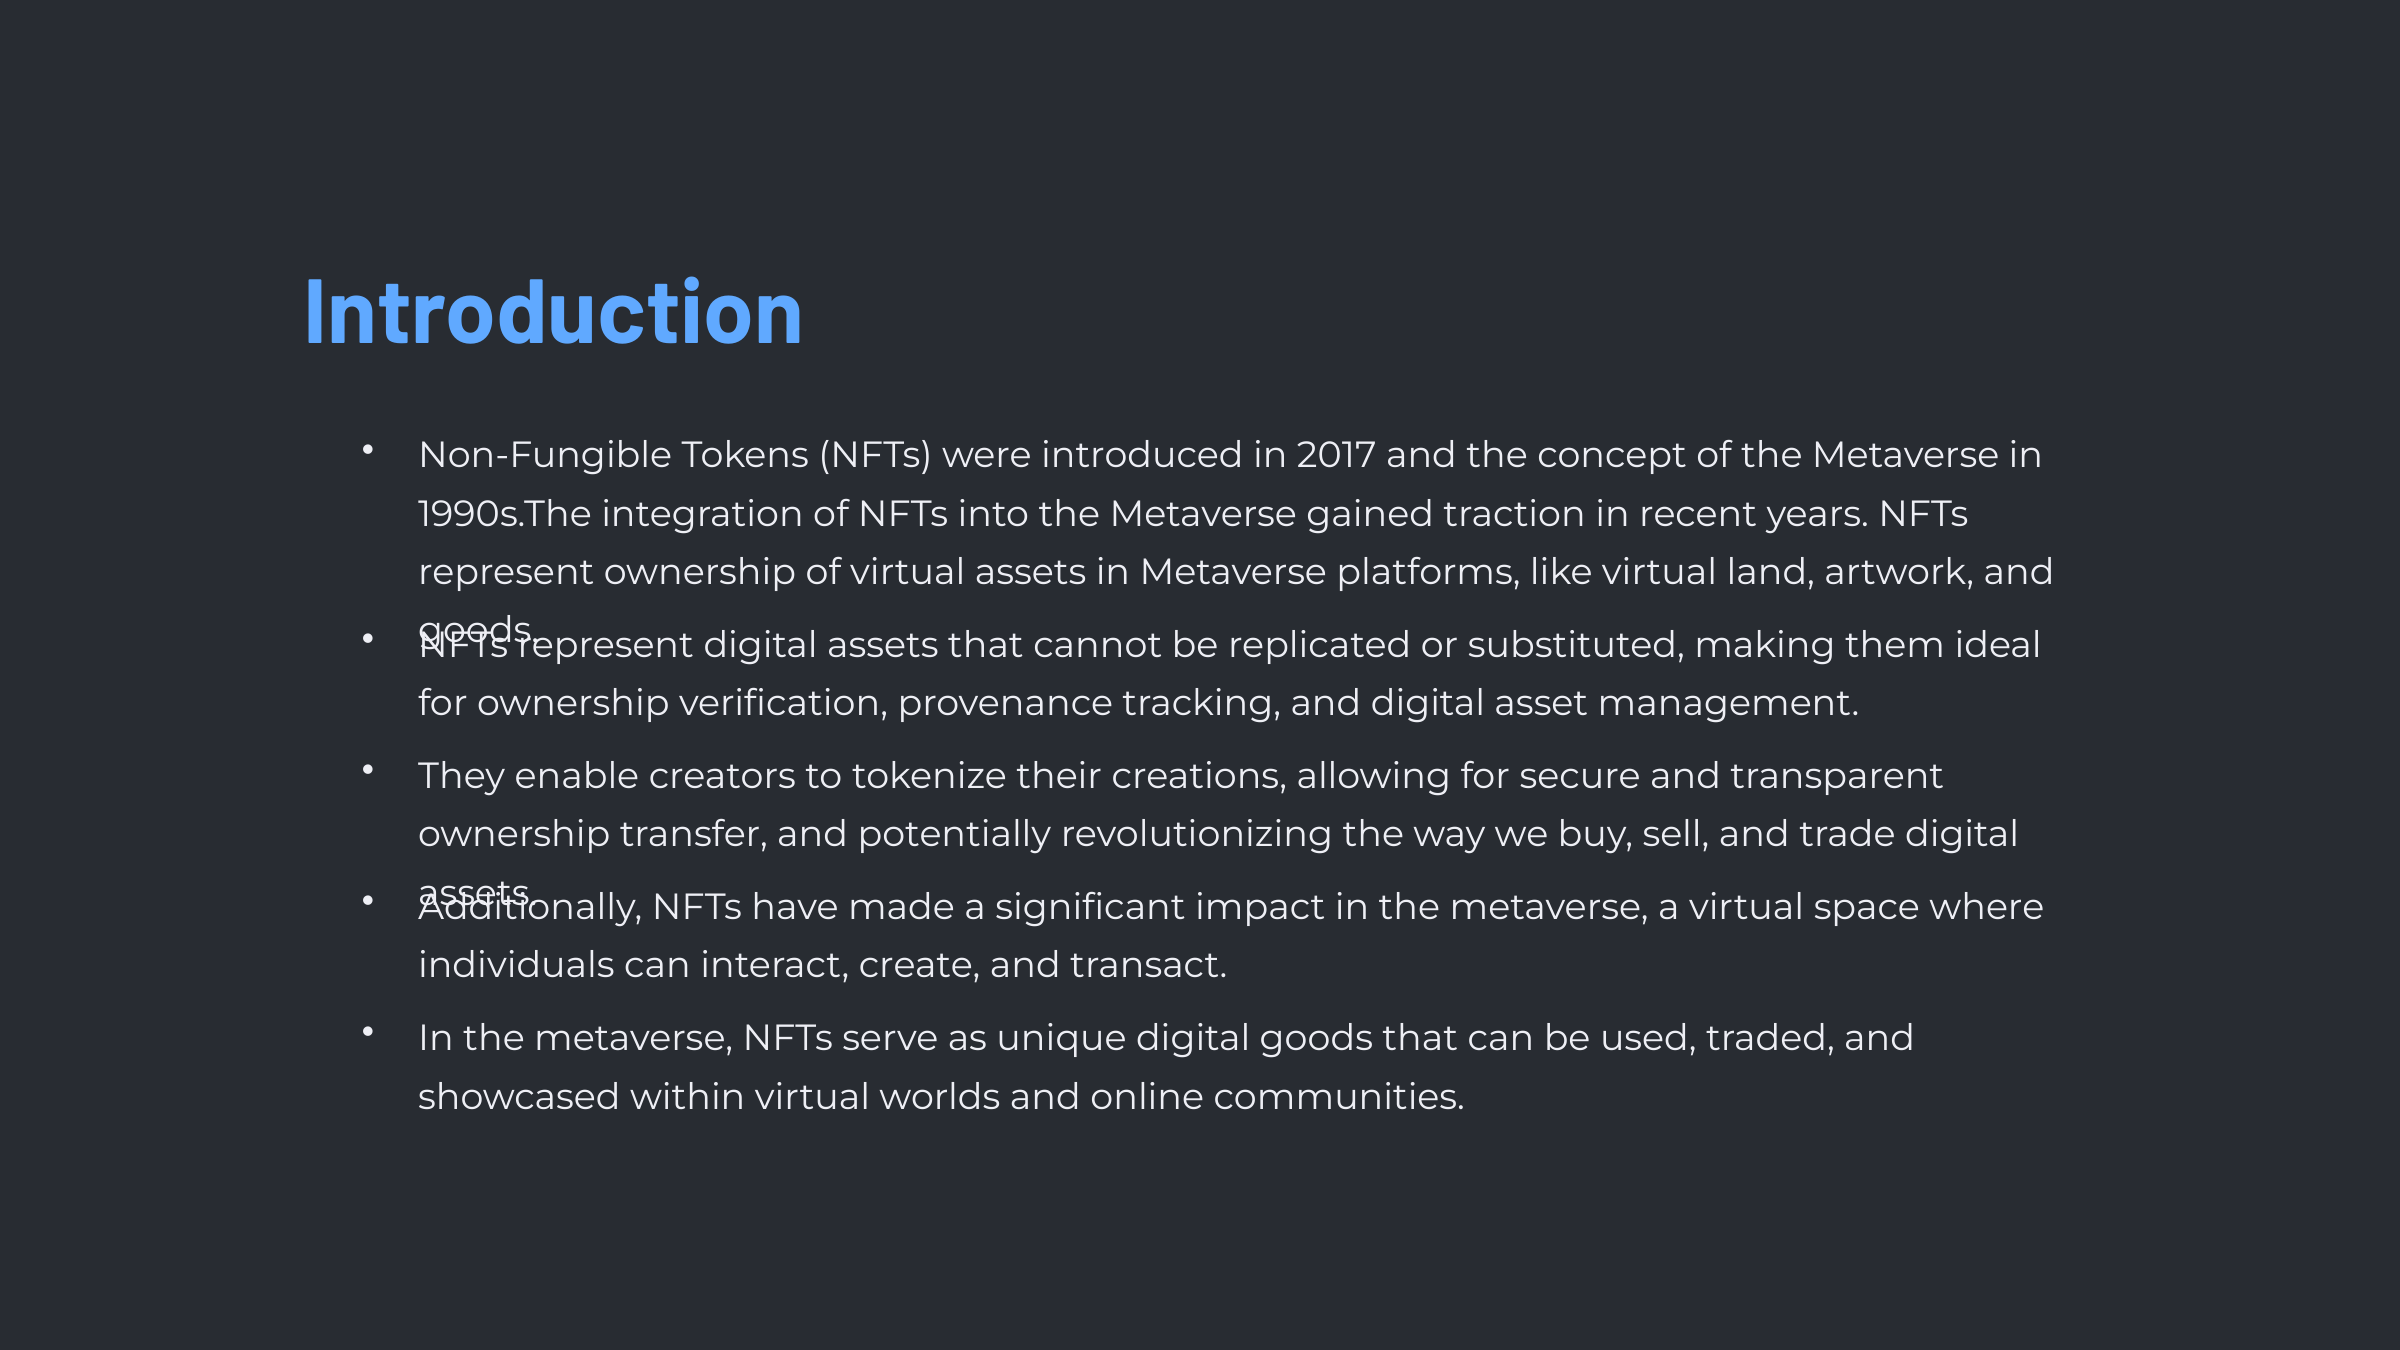

Introduction
Non-Fungible Tokens (NFTs) were introduced in 2017 and the concept of the Metaverse in 1990s.The integration of NFTs into the Metaverse gained traction in recent years. NFTs represent ownership of virtual assets in Metaverse platforms, like virtual land, artwork, and goods.
NFTs represent digital assets that cannot be replicated or substituted, making them ideal for ownership verification, provenance tracking, and digital asset management.
They enable creators to tokenize their creations, allowing for secure and transparent ownership transfer, and potentially revolutionizing the way we buy, sell, and trade digital assets.
Additionally, NFTs have made a significant impact in the metaverse, a virtual space where individuals can interact, create, and transact.
In the metaverse, NFTs serve as unique digital goods that can be used, traded, and showcased within virtual worlds and online communities.